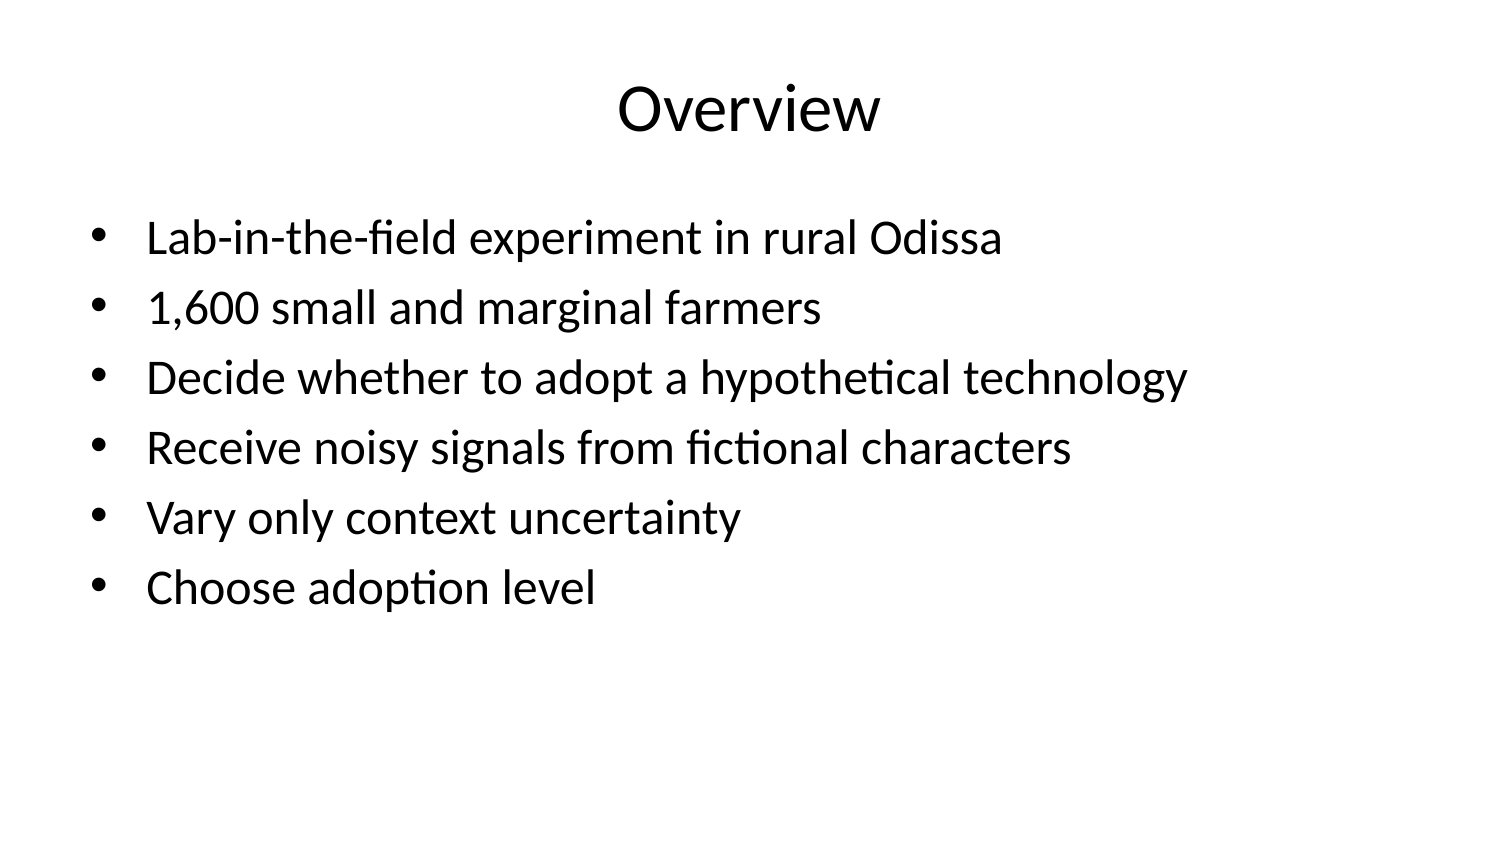

# Overview
Lab-in-the-field experiment in rural Odissa
1,600 small and marginal farmers
Decide whether to adopt a hypothetical technology
Receive noisy signals from fictional characters
Vary only context uncertainty
Choose adoption level